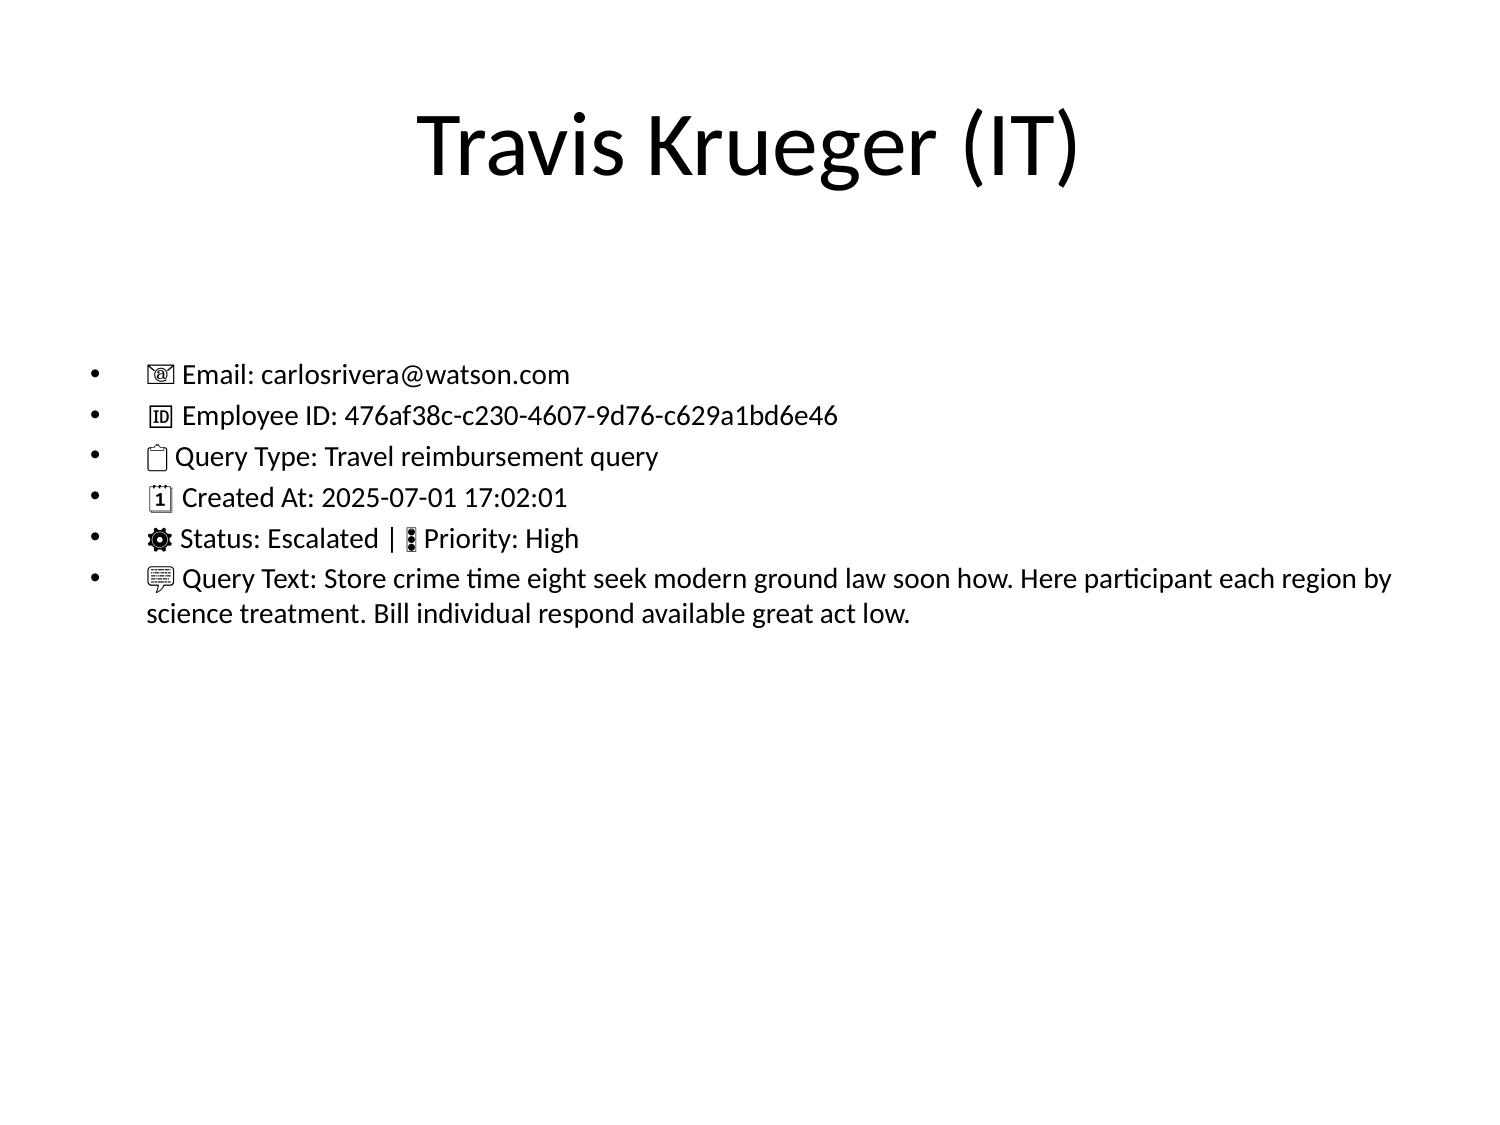

# Travis Krueger (IT)

📧 Email: carlosrivera@watson.com
🆔 Employee ID: 476af38c-c230-4607-9d76-c629a1bd6e46
📋 Query Type: Travel reimbursement query
🗓 Created At: 2025-07-01 17:02:01
⚙ Status: Escalated | 🚦 Priority: High
💬 Query Text: Store crime time eight seek modern ground law soon how. Here participant each region by science treatment. Bill individual respond available great act low.